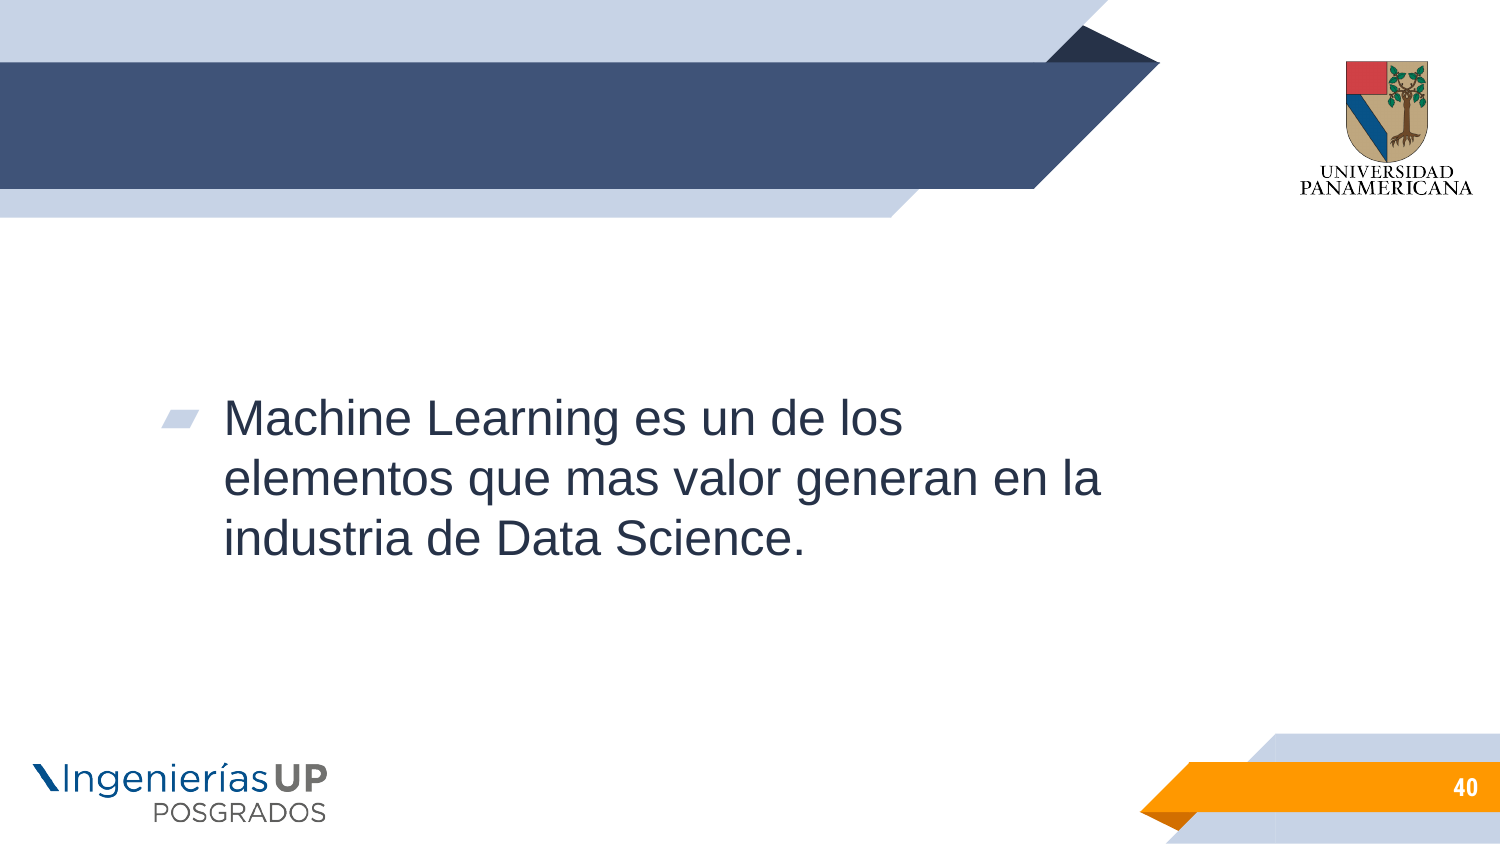

#
Machine Learning es un de los elementos que mas valor generan en la industria de Data Science.
40